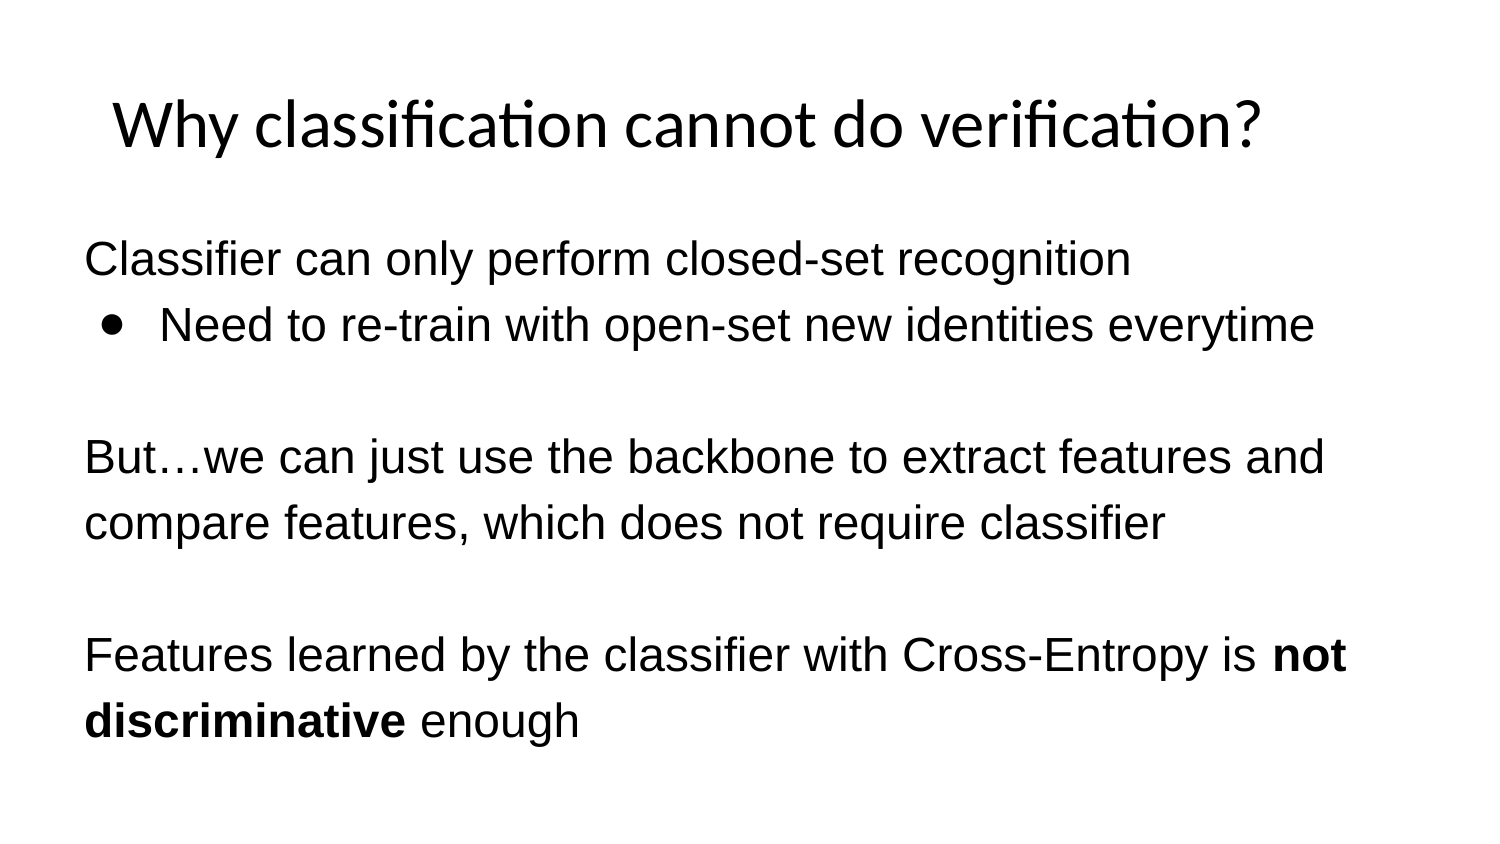

# Why classification cannot do verification?
Classifier can only perform closed-set recognition
Need to re-train with open-set new identities everytime

But…we can just use the backbone to extract features and compare features, which does not require classifier

Features learned by the classifier with Cross-Entropy is not discriminative enough